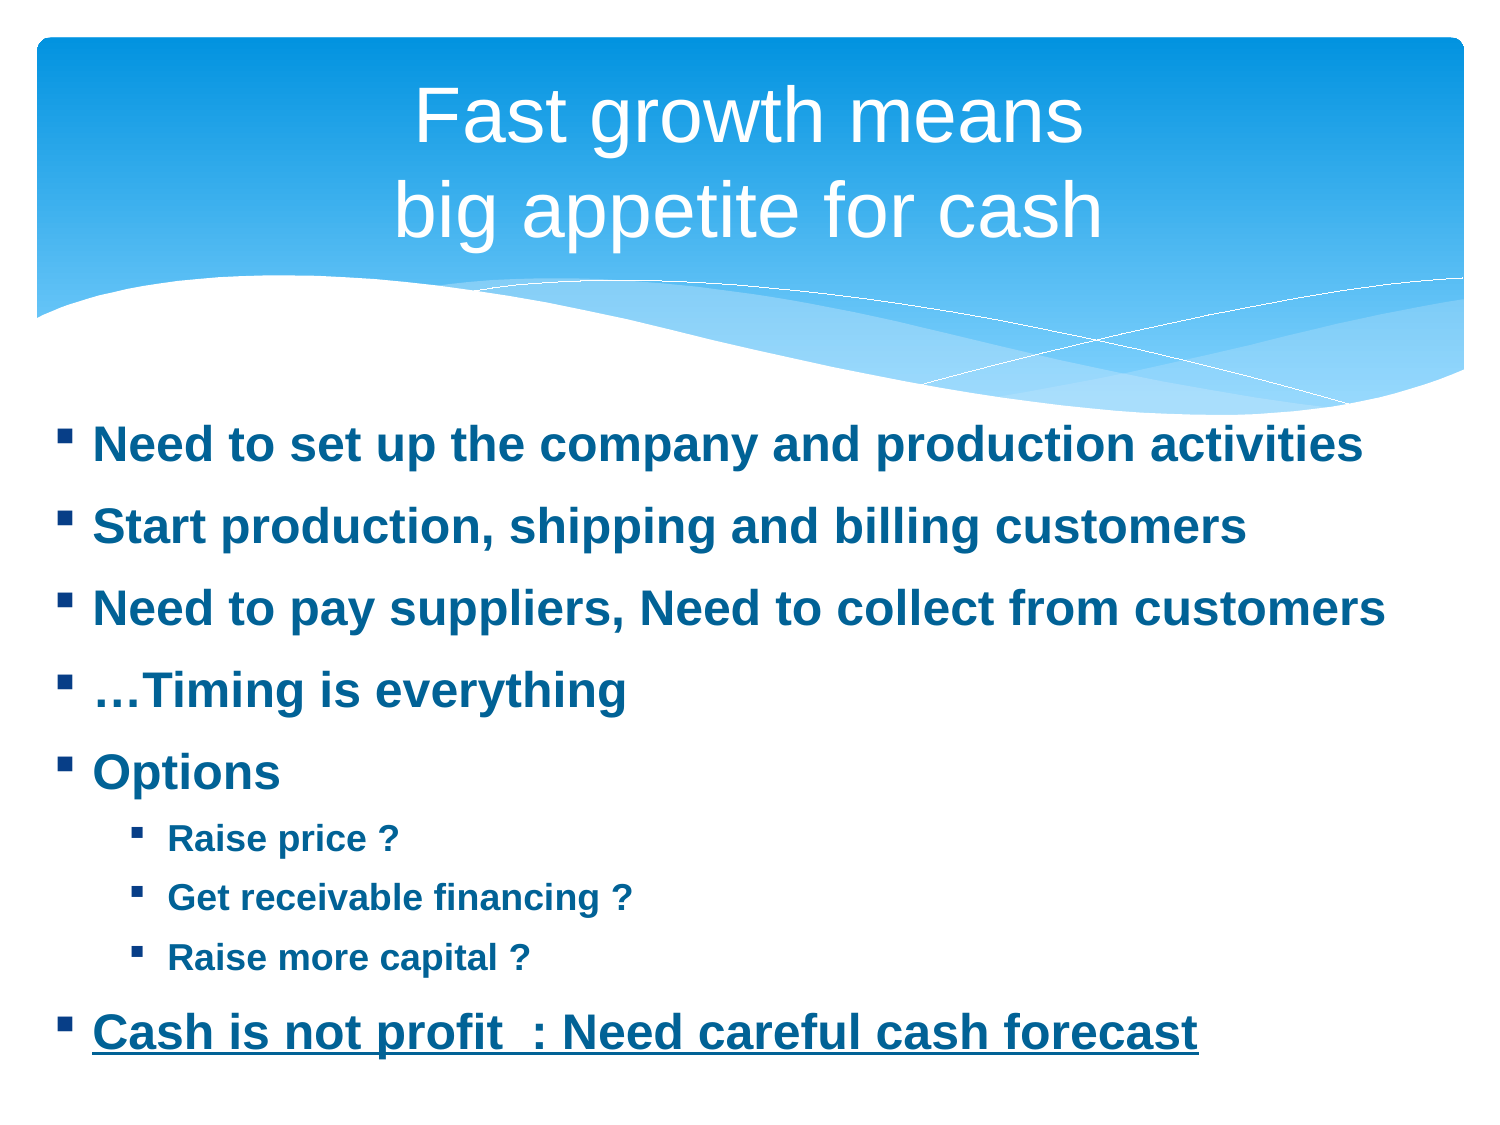

# Fast growth means big appetite for cash

Need to set up the company and production activities
Start production, shipping and billing customers
Need to pay suppliers, Need to collect from customers
…Timing is everything
Options
Raise price ?
Get receivable financing ?
Raise more capital ?
Cash is not profit  : Need careful cash forecast